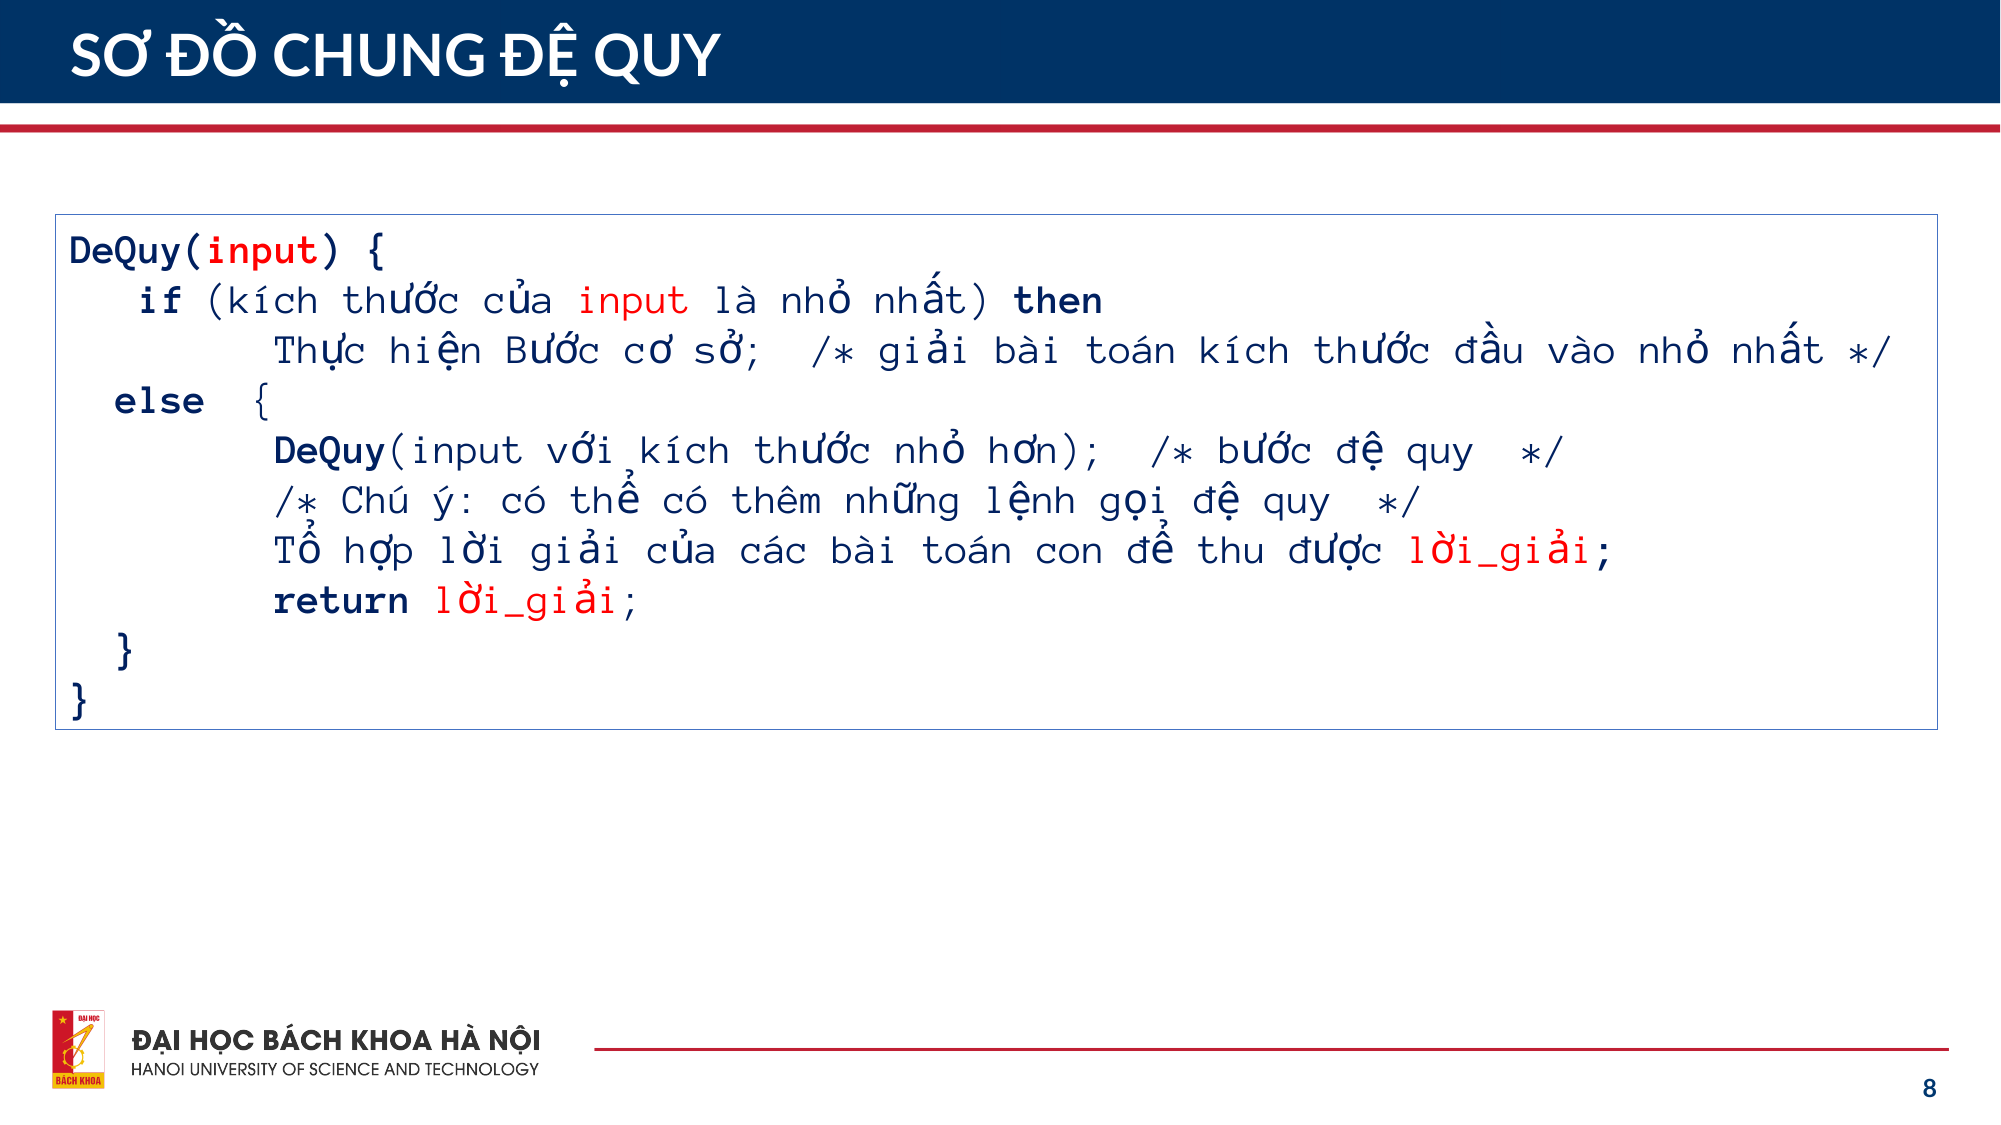

# SƠ ĐỒ CHUNG ĐỆ QUY
DeQuy(input) {
   if (kích thước của input là nhỏ nhất) then
         Thực hiện Bước cơ sở;  /* giải bài toán kích thước đầu vào nhỏ nhất */
  else  {
         DeQuy(input với kích thước nhỏ hơn);  /* bước đệ quy  */
         /* Chú ý: có thể có thêm những lệnh gọi đệ quy  */
         Tổ hợp lời giải của các bài toán con để thu được lời_giải;
         return lời_giải;
  }
}
8